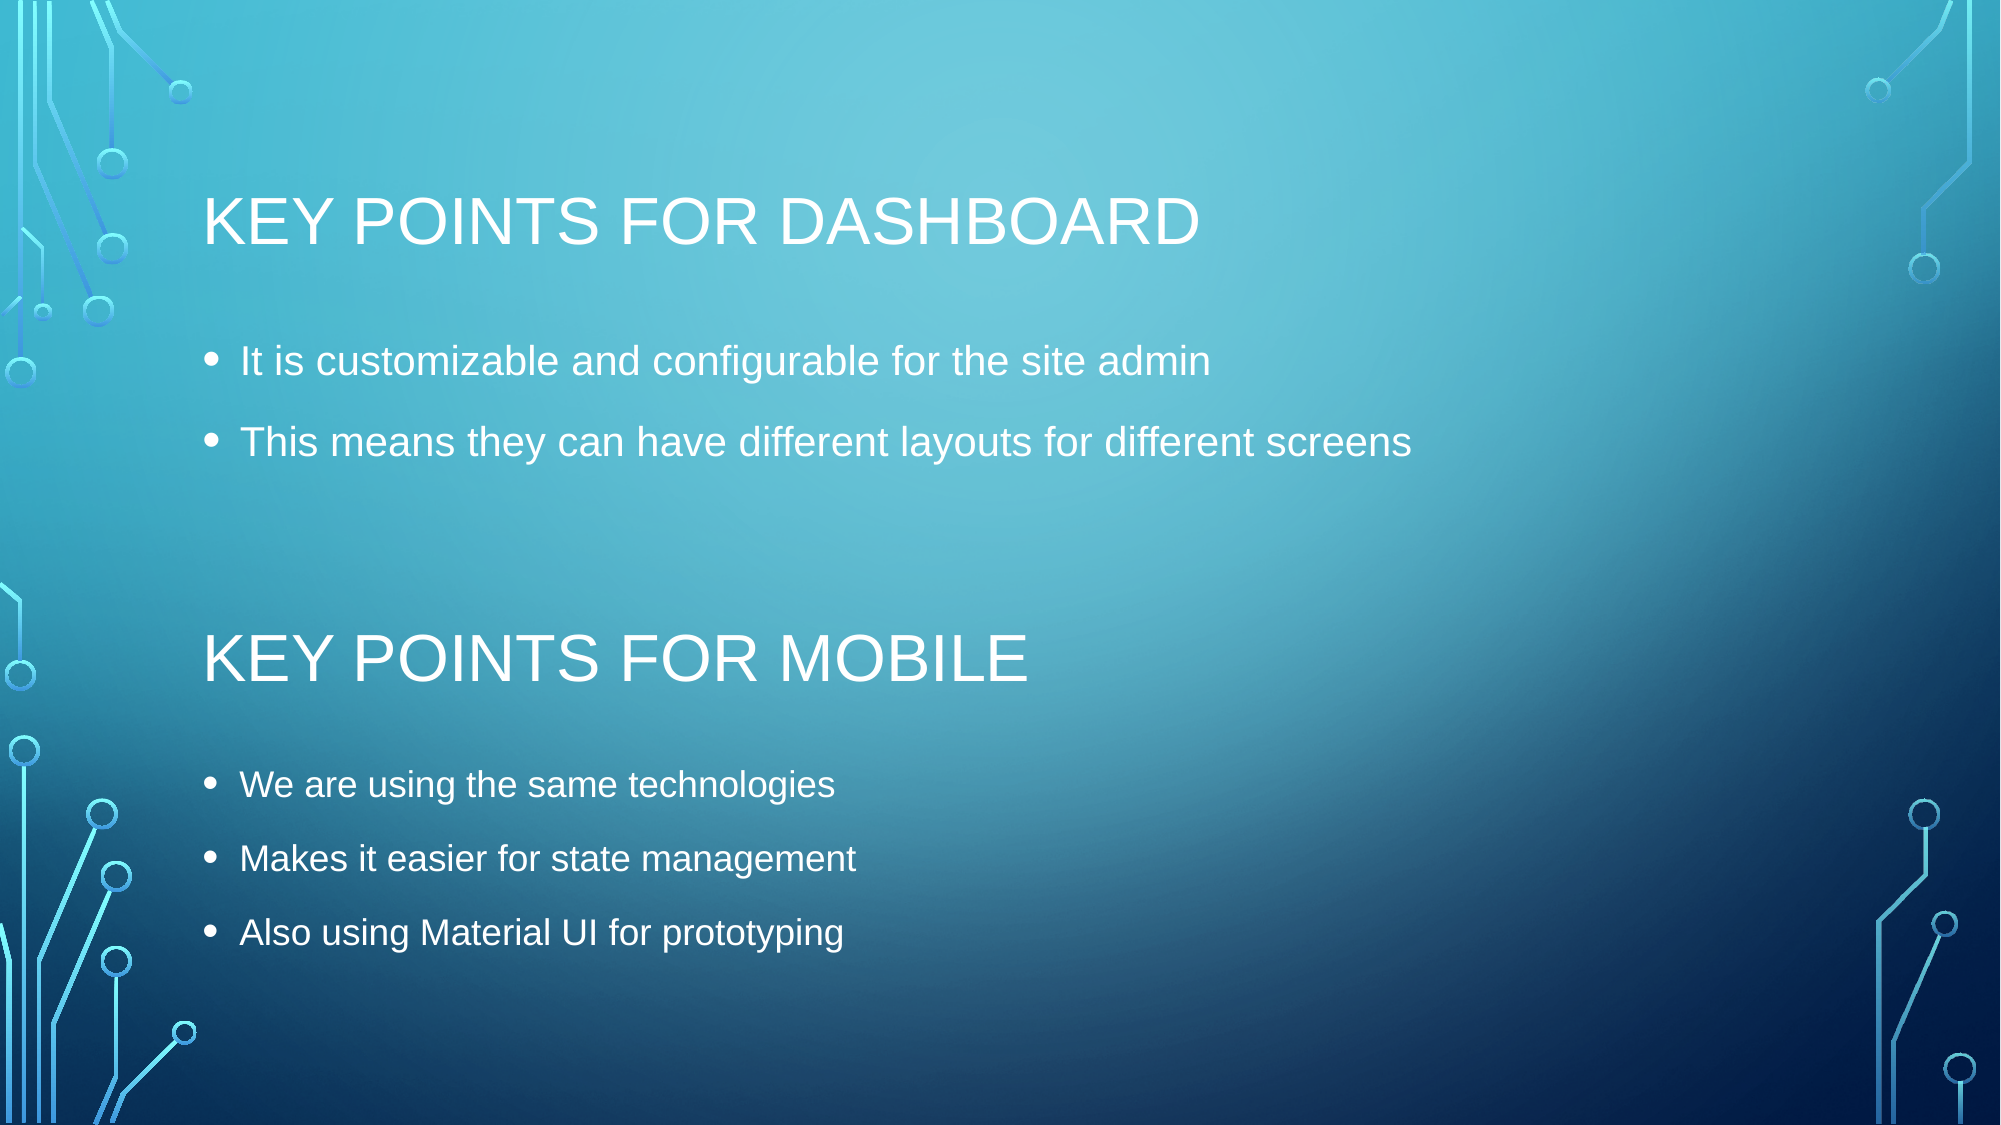

# Key Points for Dashboard
It is customizable and configurable for the site admin
This means they can have different layouts for different screens
Key Points for Mobile
We are using the same technologies
Makes it easier for state management
Also using Material UI for prototyping